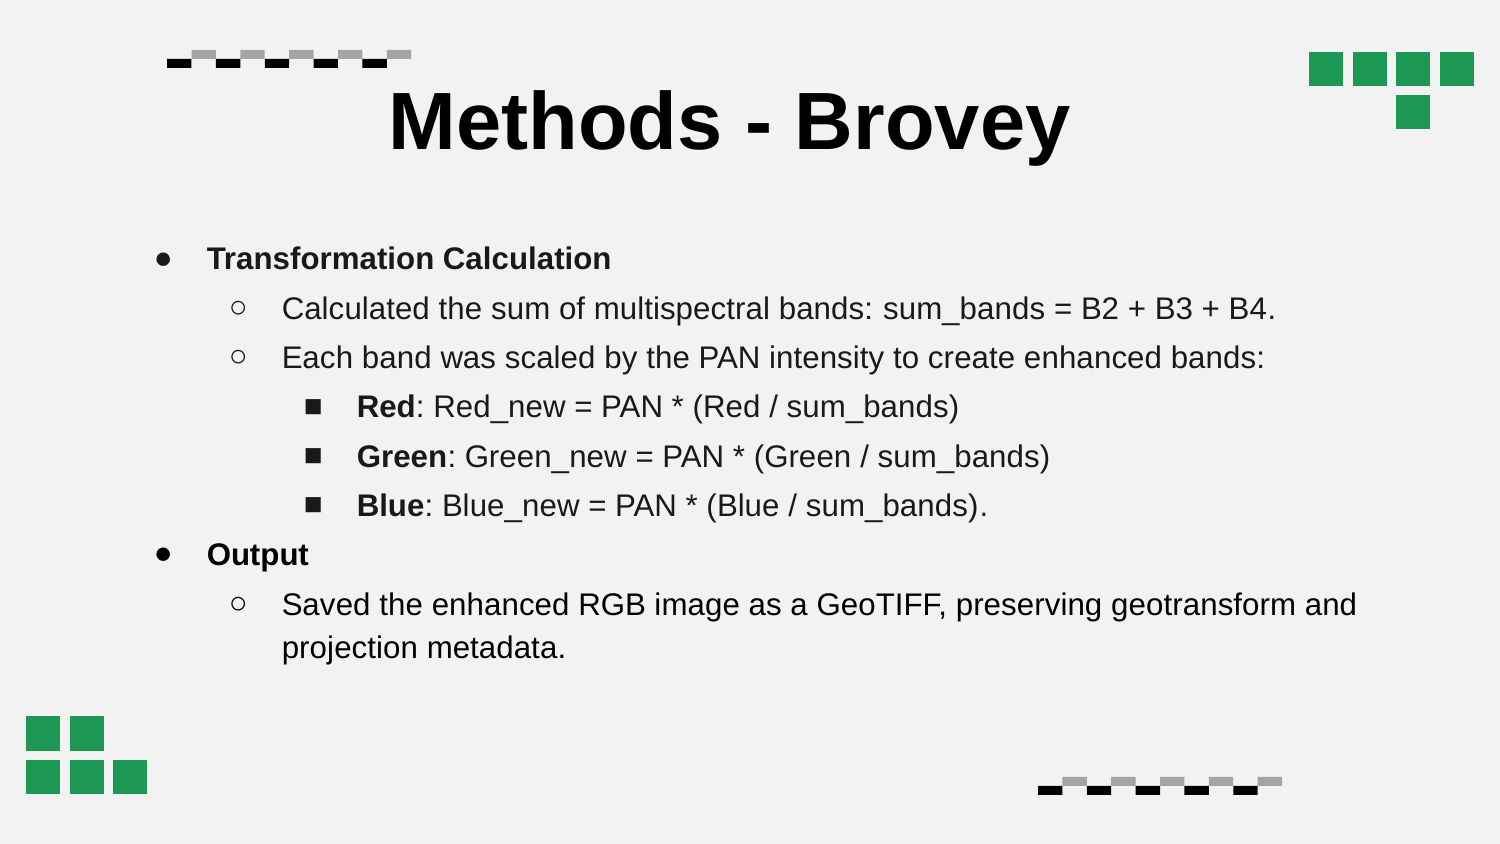

# Methods - Brovey

Transformation Calculation
Calculated the sum of multispectral bands: sum_bands = B2 + B3 + B4.
Each band was scaled by the PAN intensity to create enhanced bands:
Red: Red_new = PAN * (Red / sum_bands)
Green: Green_new = PAN * (Green / sum_bands)
Blue: Blue_new = PAN * (Blue / sum_bands).
Output
Saved the enhanced RGB image as a GeoTIFF, preserving geotransform and projection metadata.